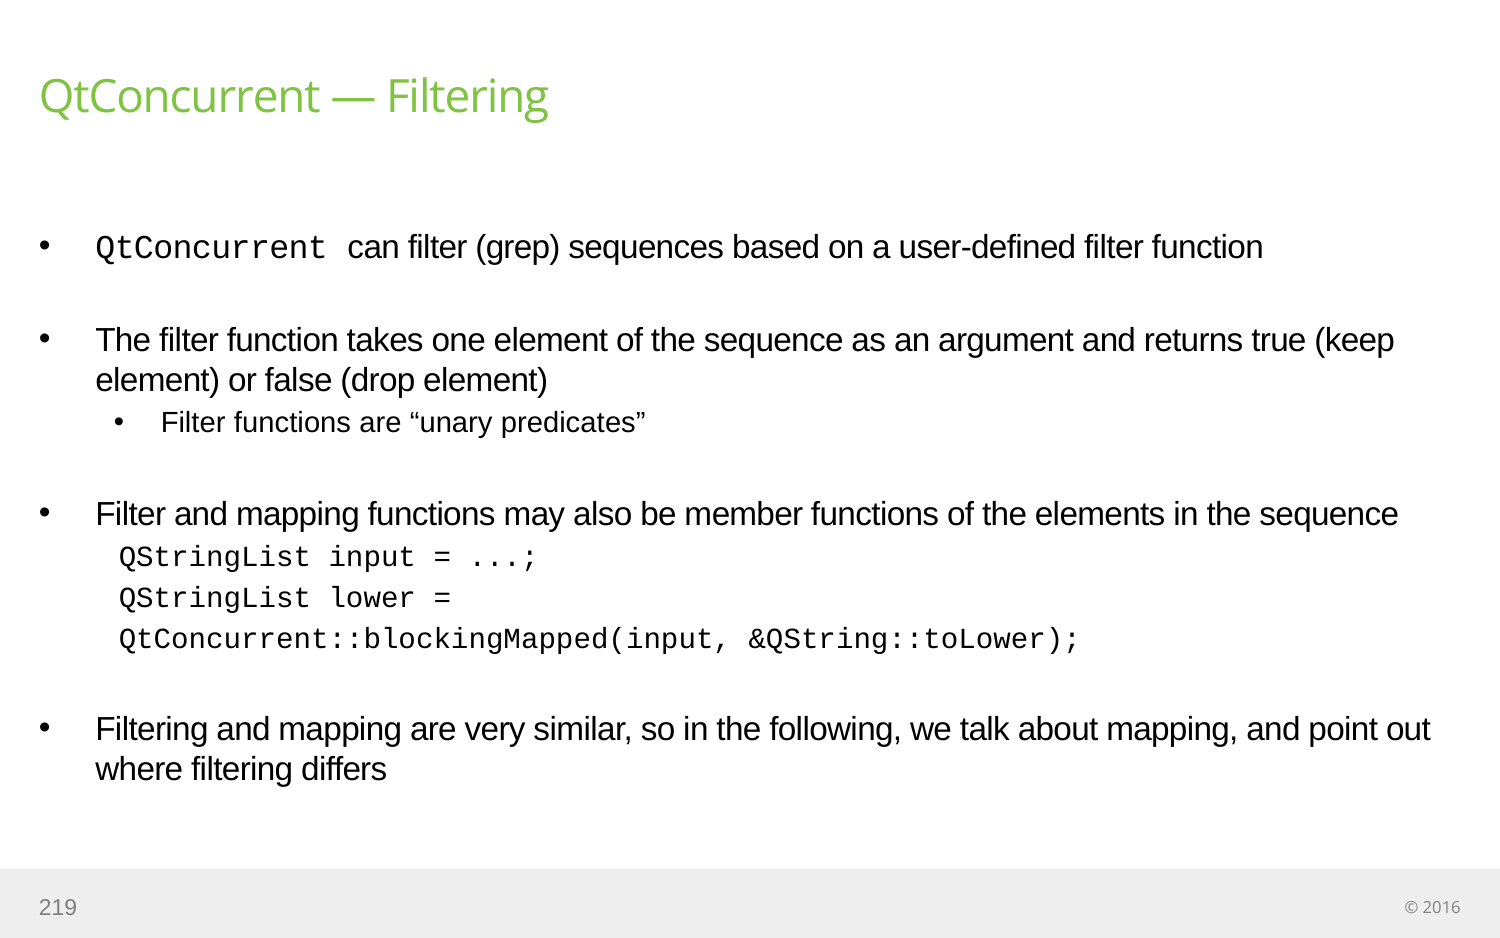

# QtConcurrent — Filtering
QtConcurrent can filter (grep) sequences based on a user-defined filter function

The filter function takes one element of the sequence as an argument and returns true (keep element) or false (drop element)
Filter functions are “unary predicates”

Filter and mapping functions may also be member functions of the elements in the sequence
QStringList input = ...;
QStringList lower =
QtConcurrent::blockingMapped(input, &QString::toLower);

Filtering and mapping are very similar, so in the following, we talk about mapping, and point out where filtering differs

219
© 2016